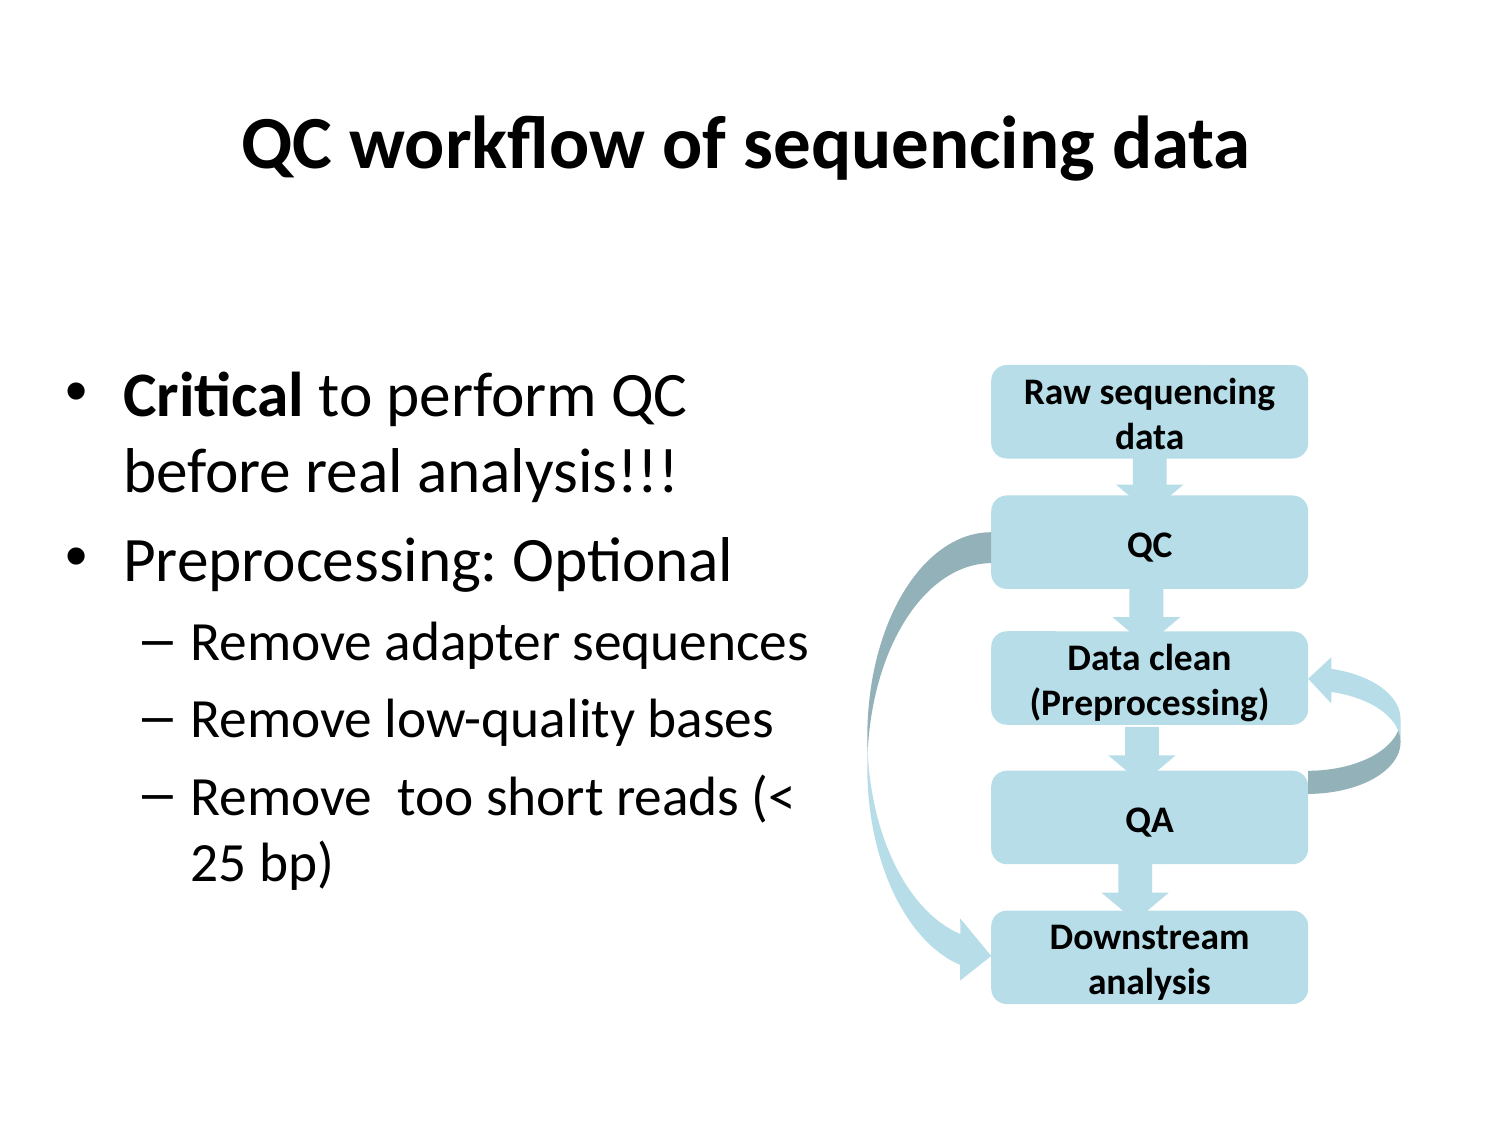

# QC workflow of sequencing data
Critical to perform QC before real analysis!!!
Preprocessing: Optional
Remove adapter sequences
Remove low-quality bases
Remove  too short reads (< 25 bp)
Raw sequencing data

QC

Data clean (Preprocessing)

QA

Downstream analysis